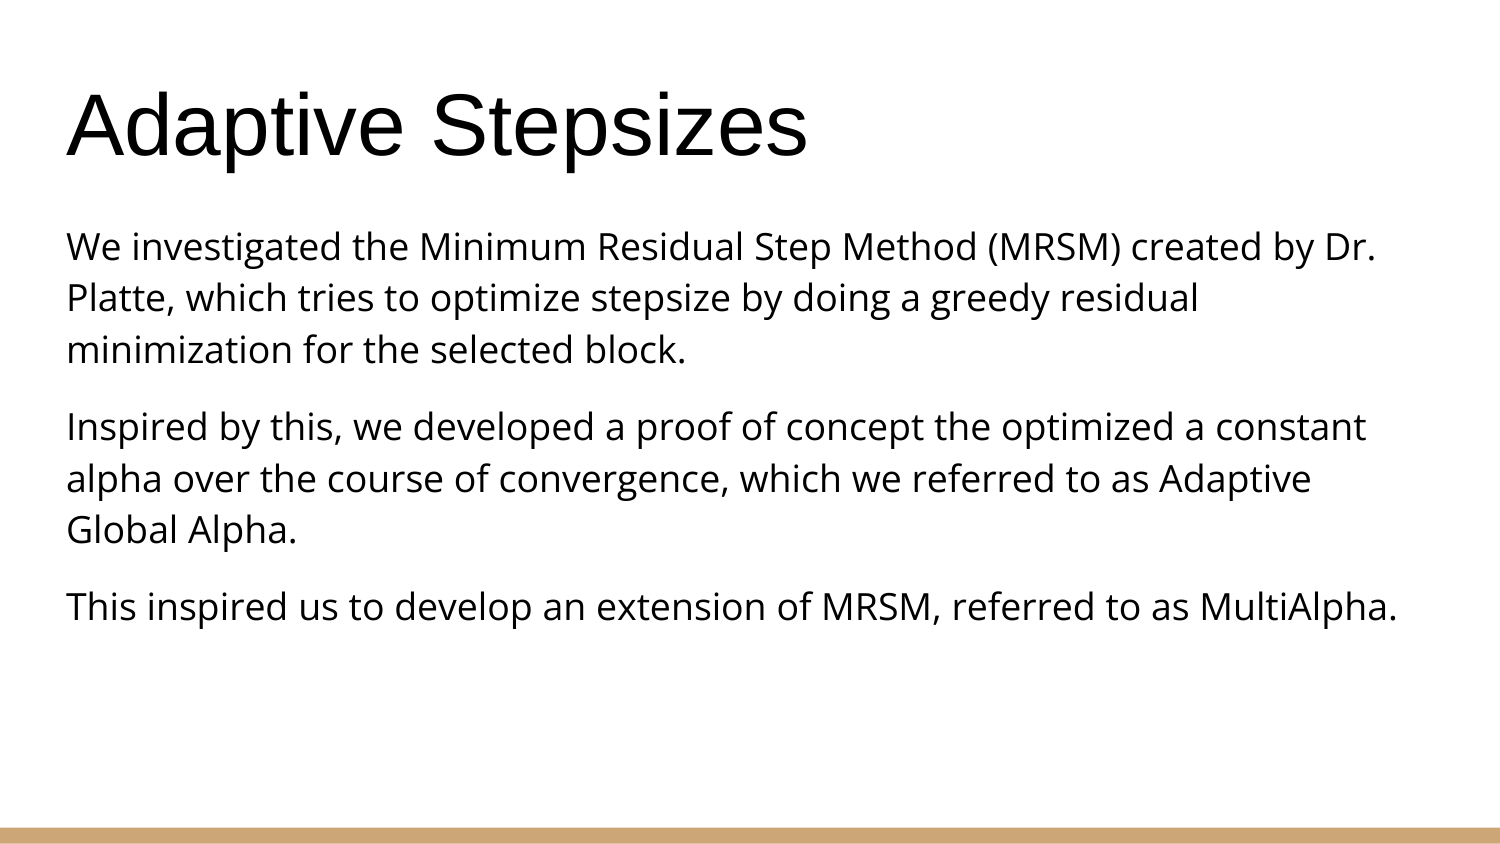

# Adaptive Stepsizes
We investigated the Minimum Residual Step Method (MRSM) created by Dr. Platte, which tries to optimize stepsize by doing a greedy residual minimization for the selected block.
Inspired by this, we developed a proof of concept the optimized a constant alpha over the course of convergence, which we referred to as Adaptive Global Alpha.
This inspired us to develop an extension of MRSM, referred to as MultiAlpha.